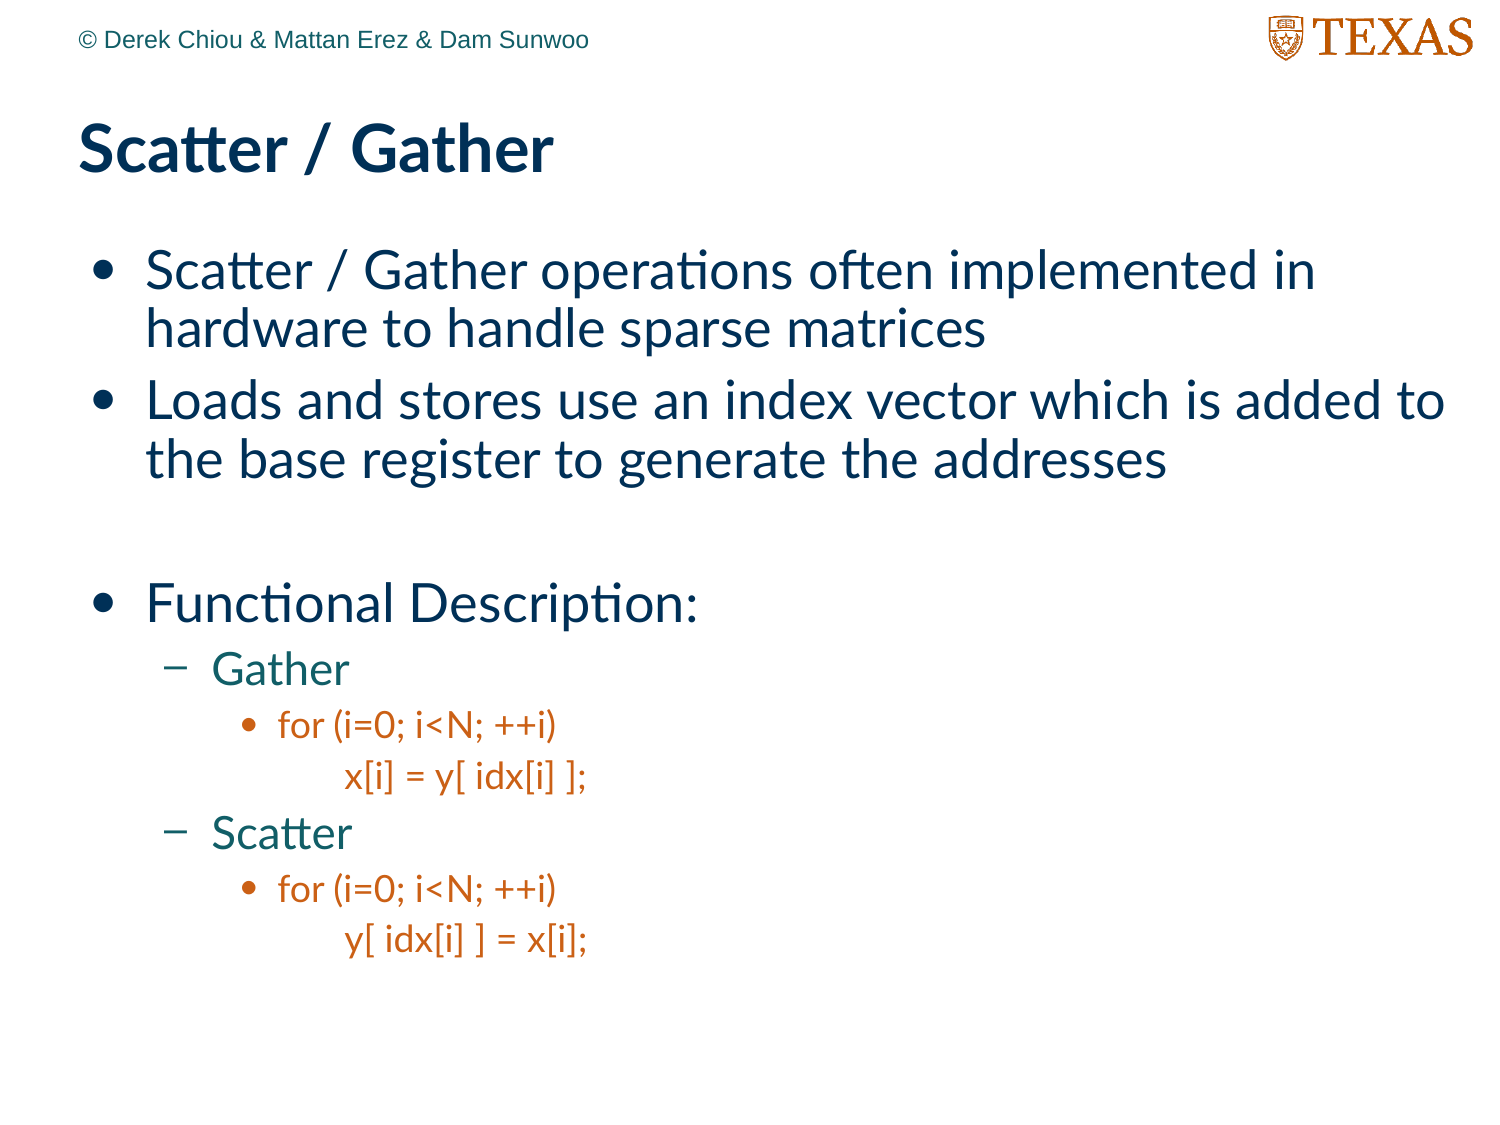

© Derek Chiou & Mattan Erez & Dam Sunwoo
# Scatter / Gather
Scatter / Gather operations often implemented in hardware to handle sparse matrices
Loads and stores use an index vector which is added to the base register to generate the addresses

Functional Description:
Gather
for (i=0; i<N; ++i)
           x[i] = y[ idx[i] ];
Scatter
for (i=0; i<N; ++i)
           y[ idx[i] ] = x[i];